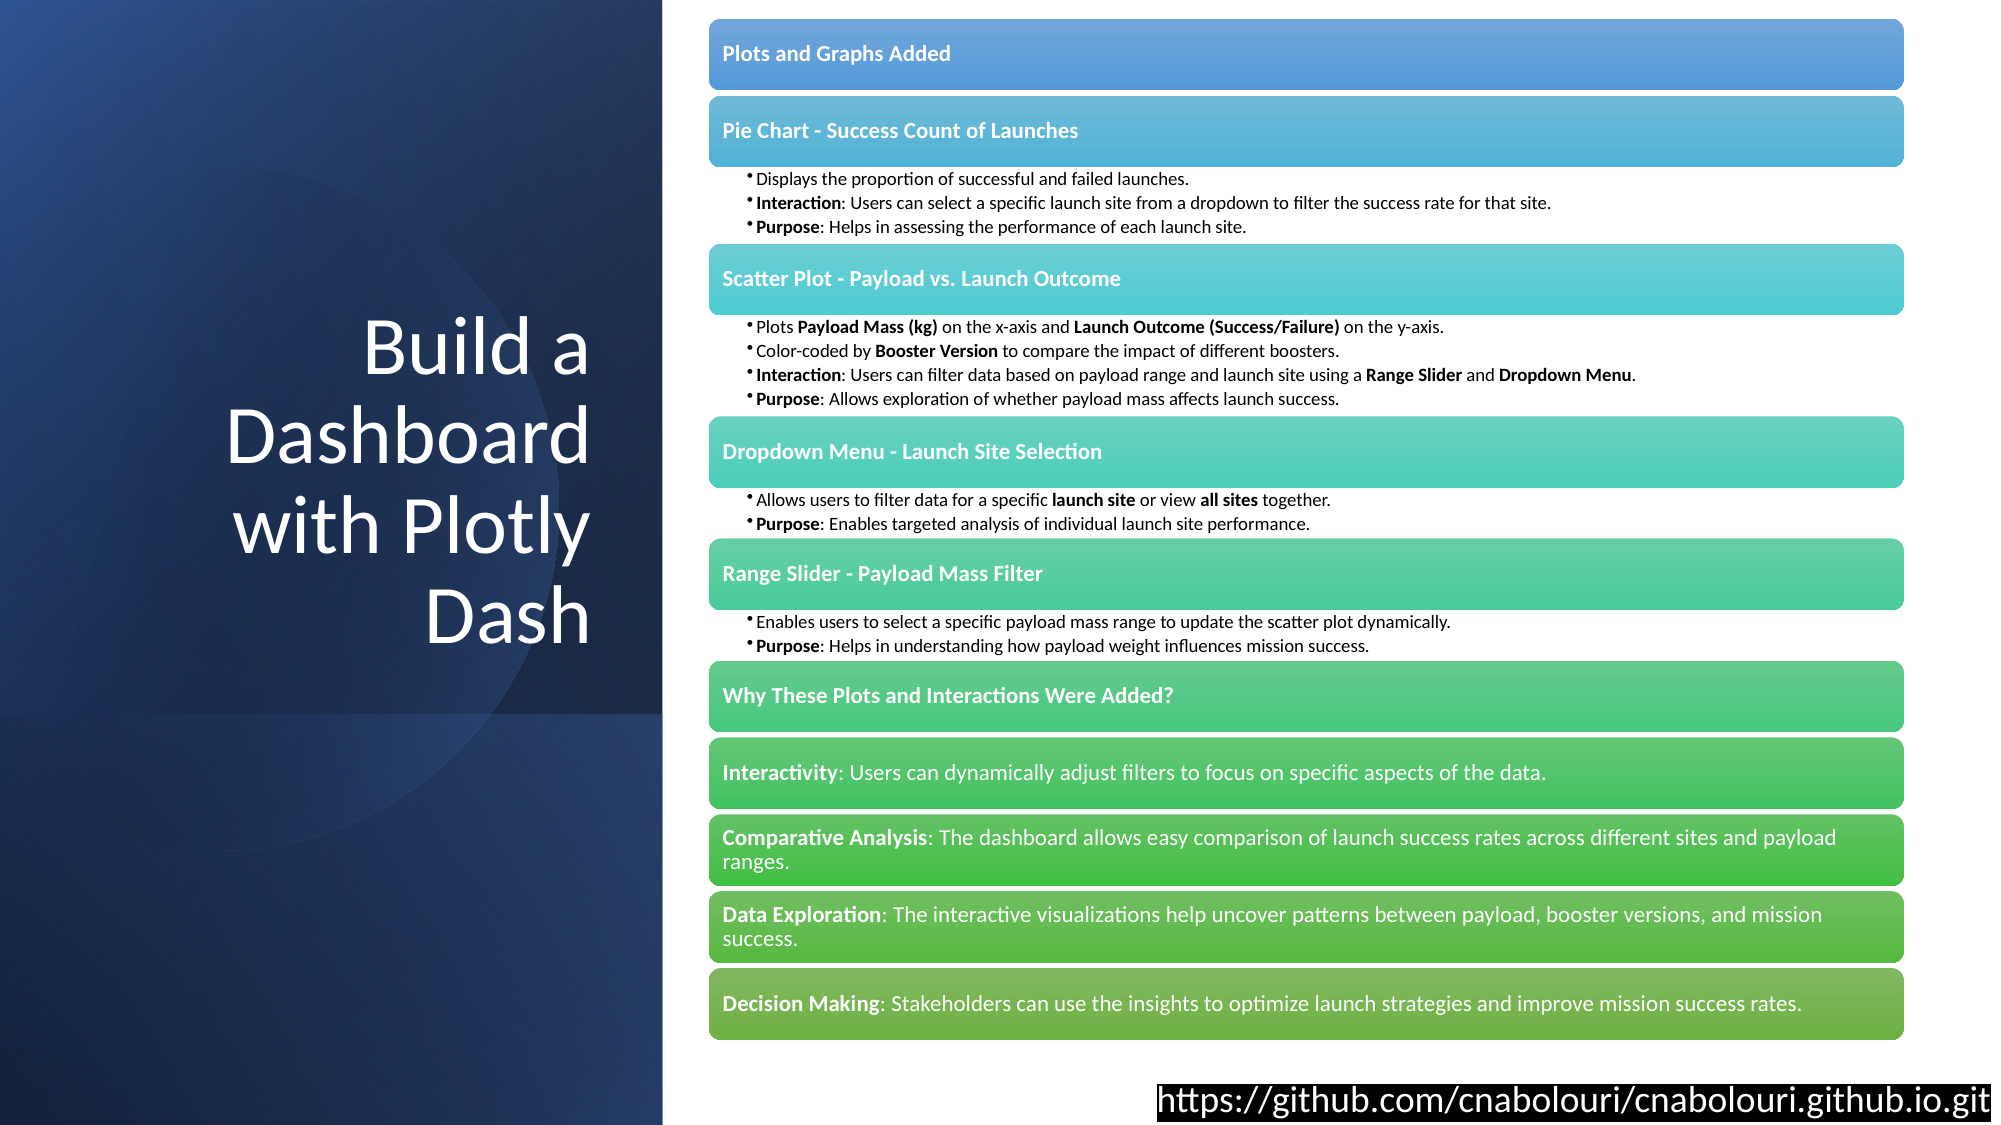

Plots and Graphs Added
Pie Chart - Success Count of Launches
Displays the proportion of successful and failed launches.
Interaction: Users can select a specific launch site from a dropdown to filter the success rate for that site.
Purpose: Helps in assessing the performance of each launch site.
Scatter Plot - Payload vs. Launch Outcome
Plots Payload Mass (kg) on the x-axis and Launch Outcome (Success/Failure) on the y-axis.
Color-coded by Booster Version to compare the impact of different boosters.
Interaction: Users can filter data based on payload range and launch site using a Range Slider and Dropdown Menu.
Purpose: Allows exploration of whether payload mass affects launch success.
Dropdown Menu - Launch Site Selection
Allows users to filter data for a specific launch site or view all sites together.
Purpose: Enables targeted analysis of individual launch site performance.
Range Slider - Payload Mass Filter
Enables users to select a specific payload mass range to update the scatter plot dynamically.
Purpose: Helps in understanding how payload weight influences mission success.
Why These Plots and Interactions Were Added?
Interactivity: Users can dynamically adjust filters to focus on specific aspects of the data.
Comparative Analysis: The dashboard allows easy comparison of launch success rates across different sites and payload ranges.
Data Exploration: The interactive visualizations help uncover patterns between payload, booster versions, and mission success.
Decision Making: Stakeholders can use the insights to optimize launch strategies and improve mission success rates.

Build a Dashboard with Plotly Dash

22
https://github.com/cnabolouri/cnabolouri.github.io.git